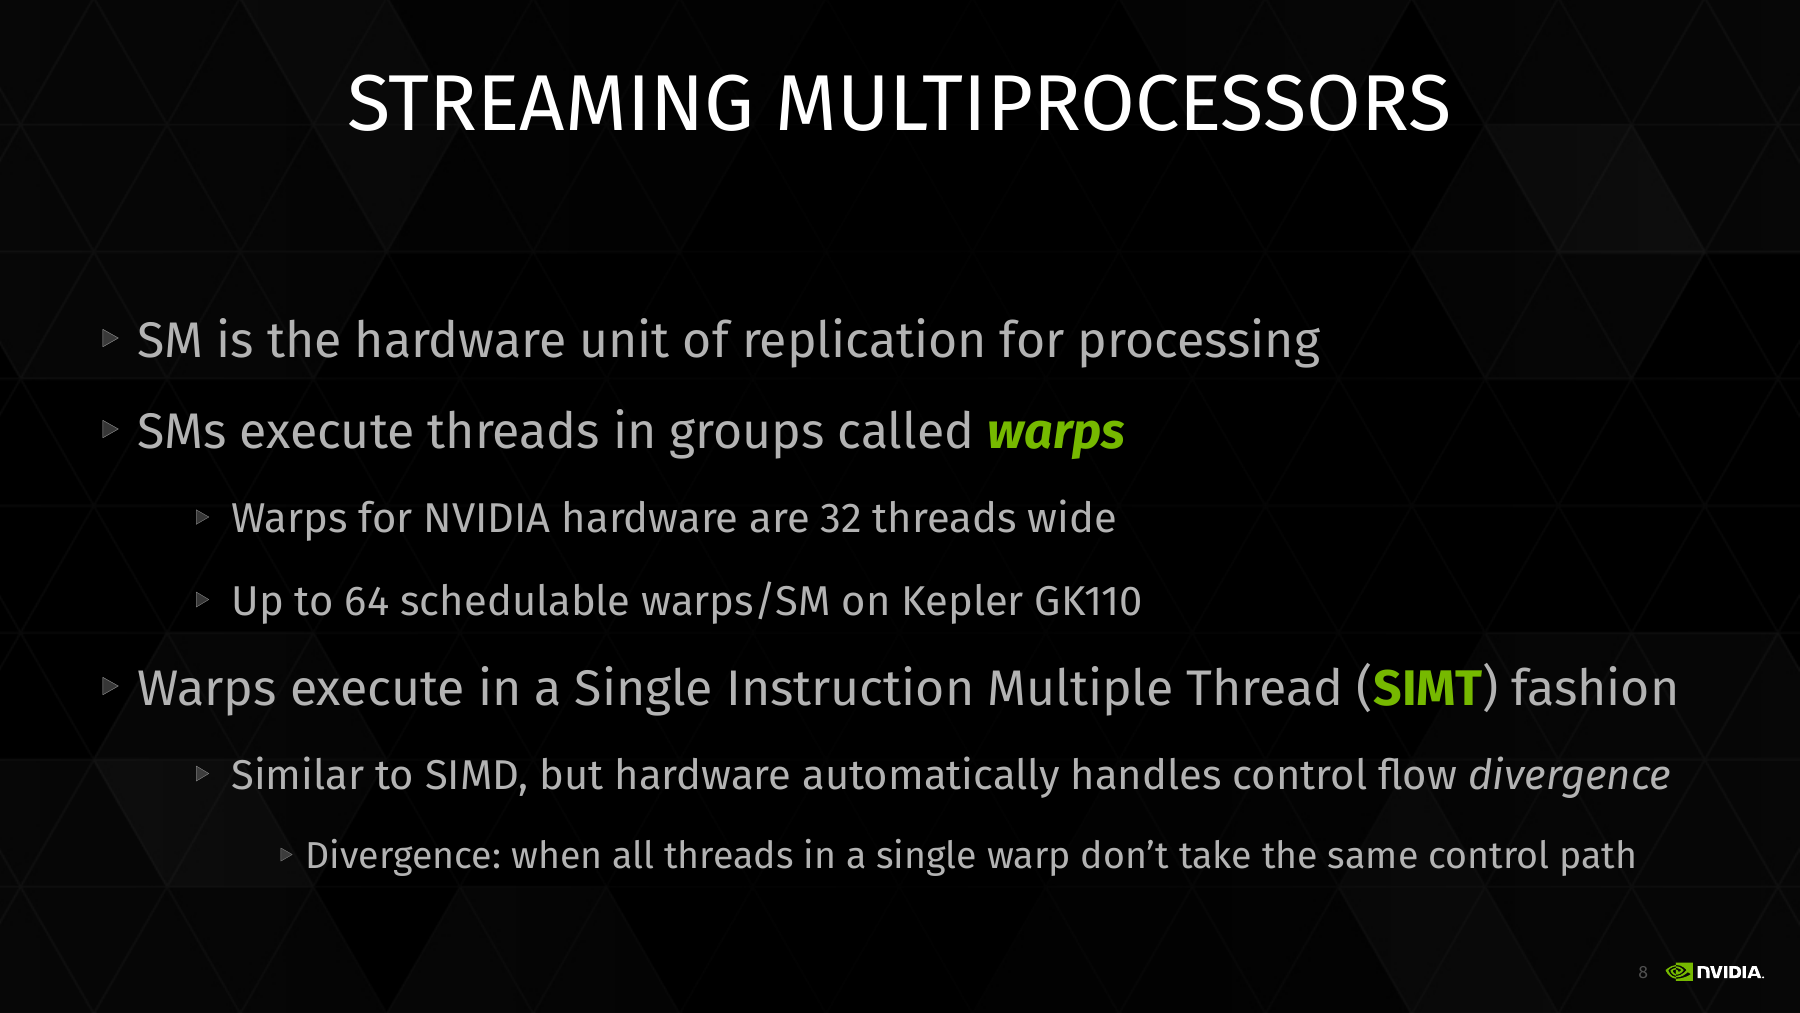

# Streaming Multiprocessors

SM is the hardware unit of replication for processing
SMs execute threads in groups called warps
Warps for NVIDIA hardware are 32 threads wide
Up to 64 schedulable warps/SM on Kepler GK110
Warps execute in a Single Instruction Multiple Thread (SIMT) fashion
Similar to SIMD, but hardware automatically handles control flow divergence
Divergence: when all threads in a single warp don’t take the same control path